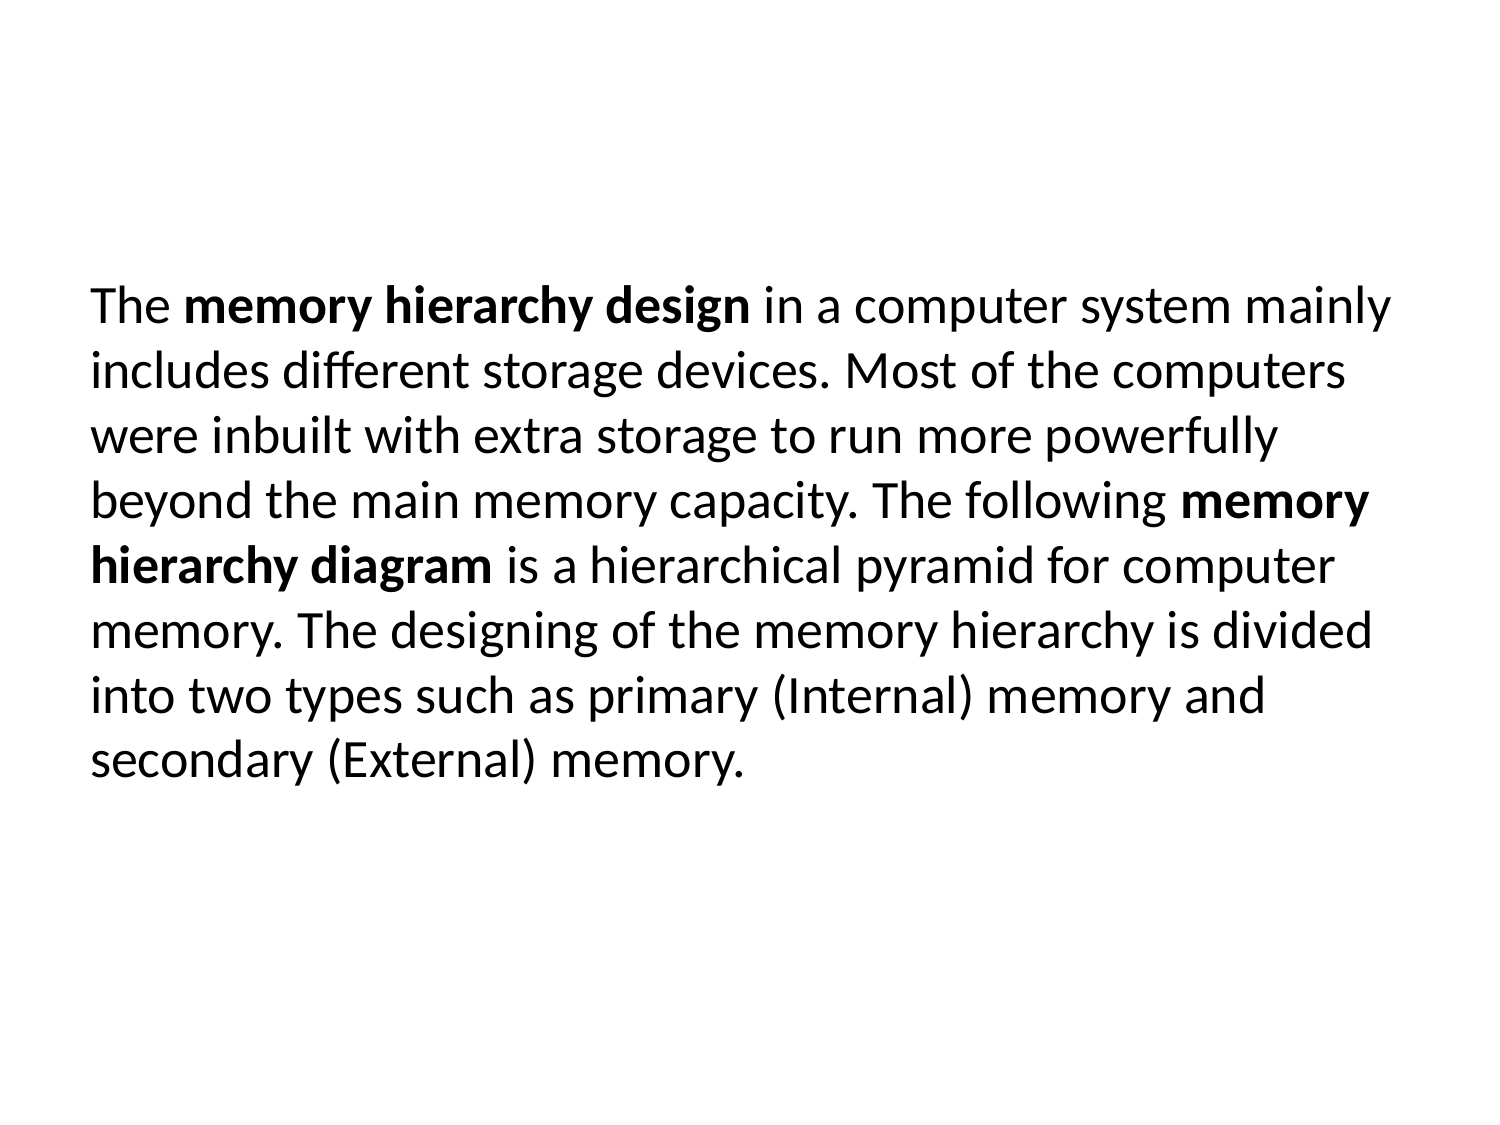

#
The memory hierarchy design in a computer system mainly includes different storage devices. Most of the computers were inbuilt with extra storage to run more powerfully beyond the main memory capacity. The following memory hierarchy diagram is a hierarchical pyramid for computer memory. The designing of the memory hierarchy is divided into two types such as primary (Internal) memory and secondary (External) memory.